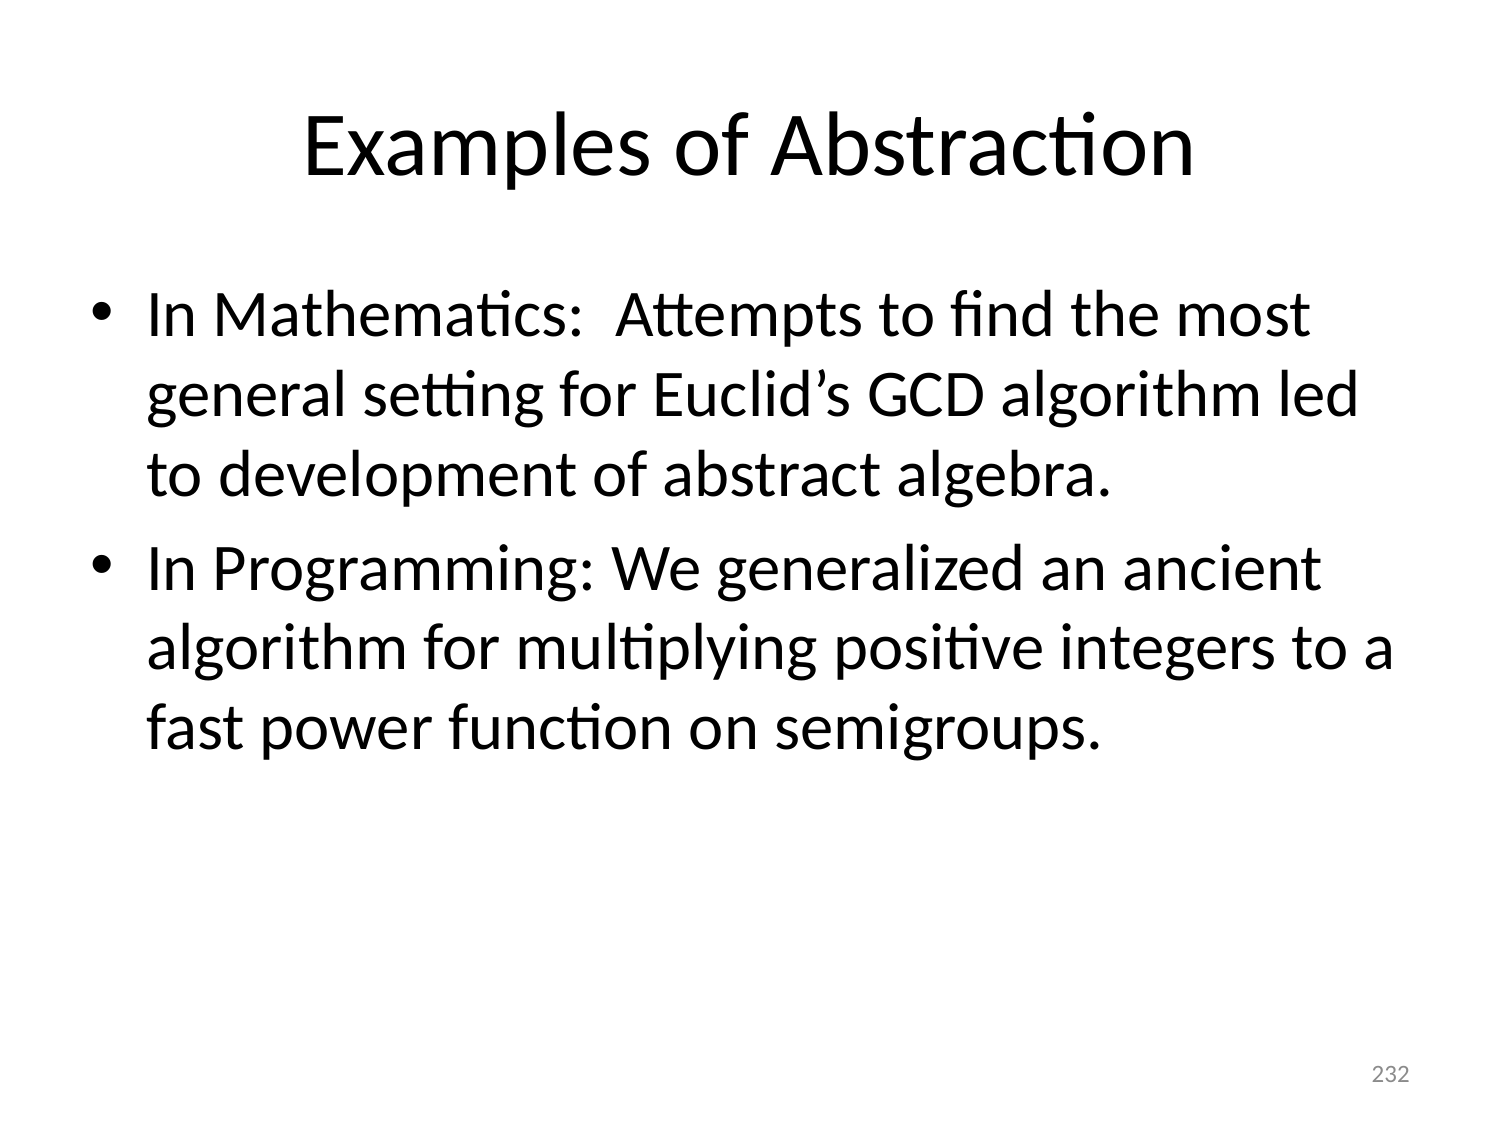

# Examples of Abstraction
In Mathematics:  Attempts to find the most general setting for Euclid’s GCD algorithm led to development of abstract algebra.
In Programming: We generalized an ancient algorithm for multiplying positive integers to a fast power function on semigroups.
232